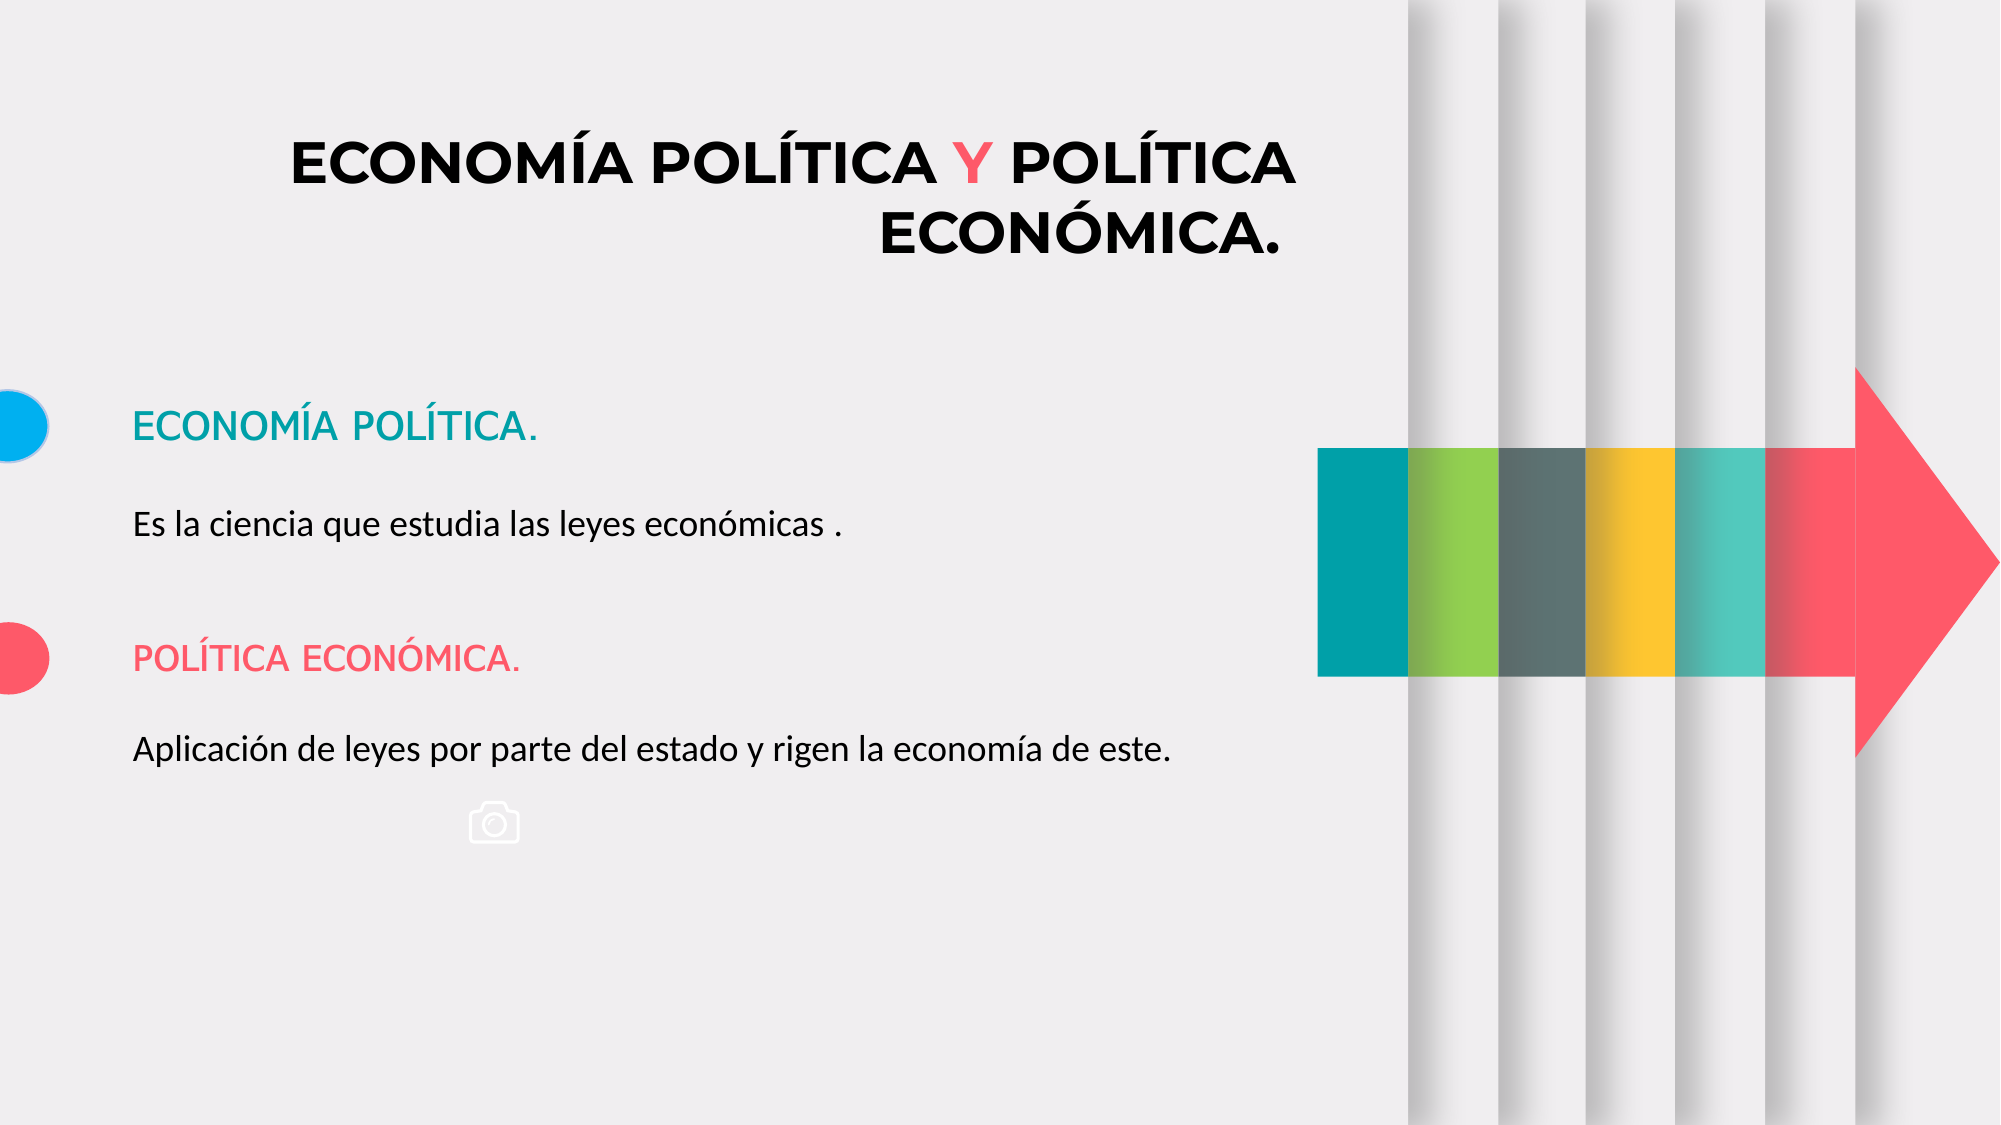

ECONOMÍA POLÍTICA Y POLÍTICA ECONÓMICA.

ECONOMÍA POLÍTICA.

Es la ciencia que estudia las leyes económicas .

POLÍTICA ECONÓMICA.

Aplicación de leyes por parte del estado y rigen la economía de este.